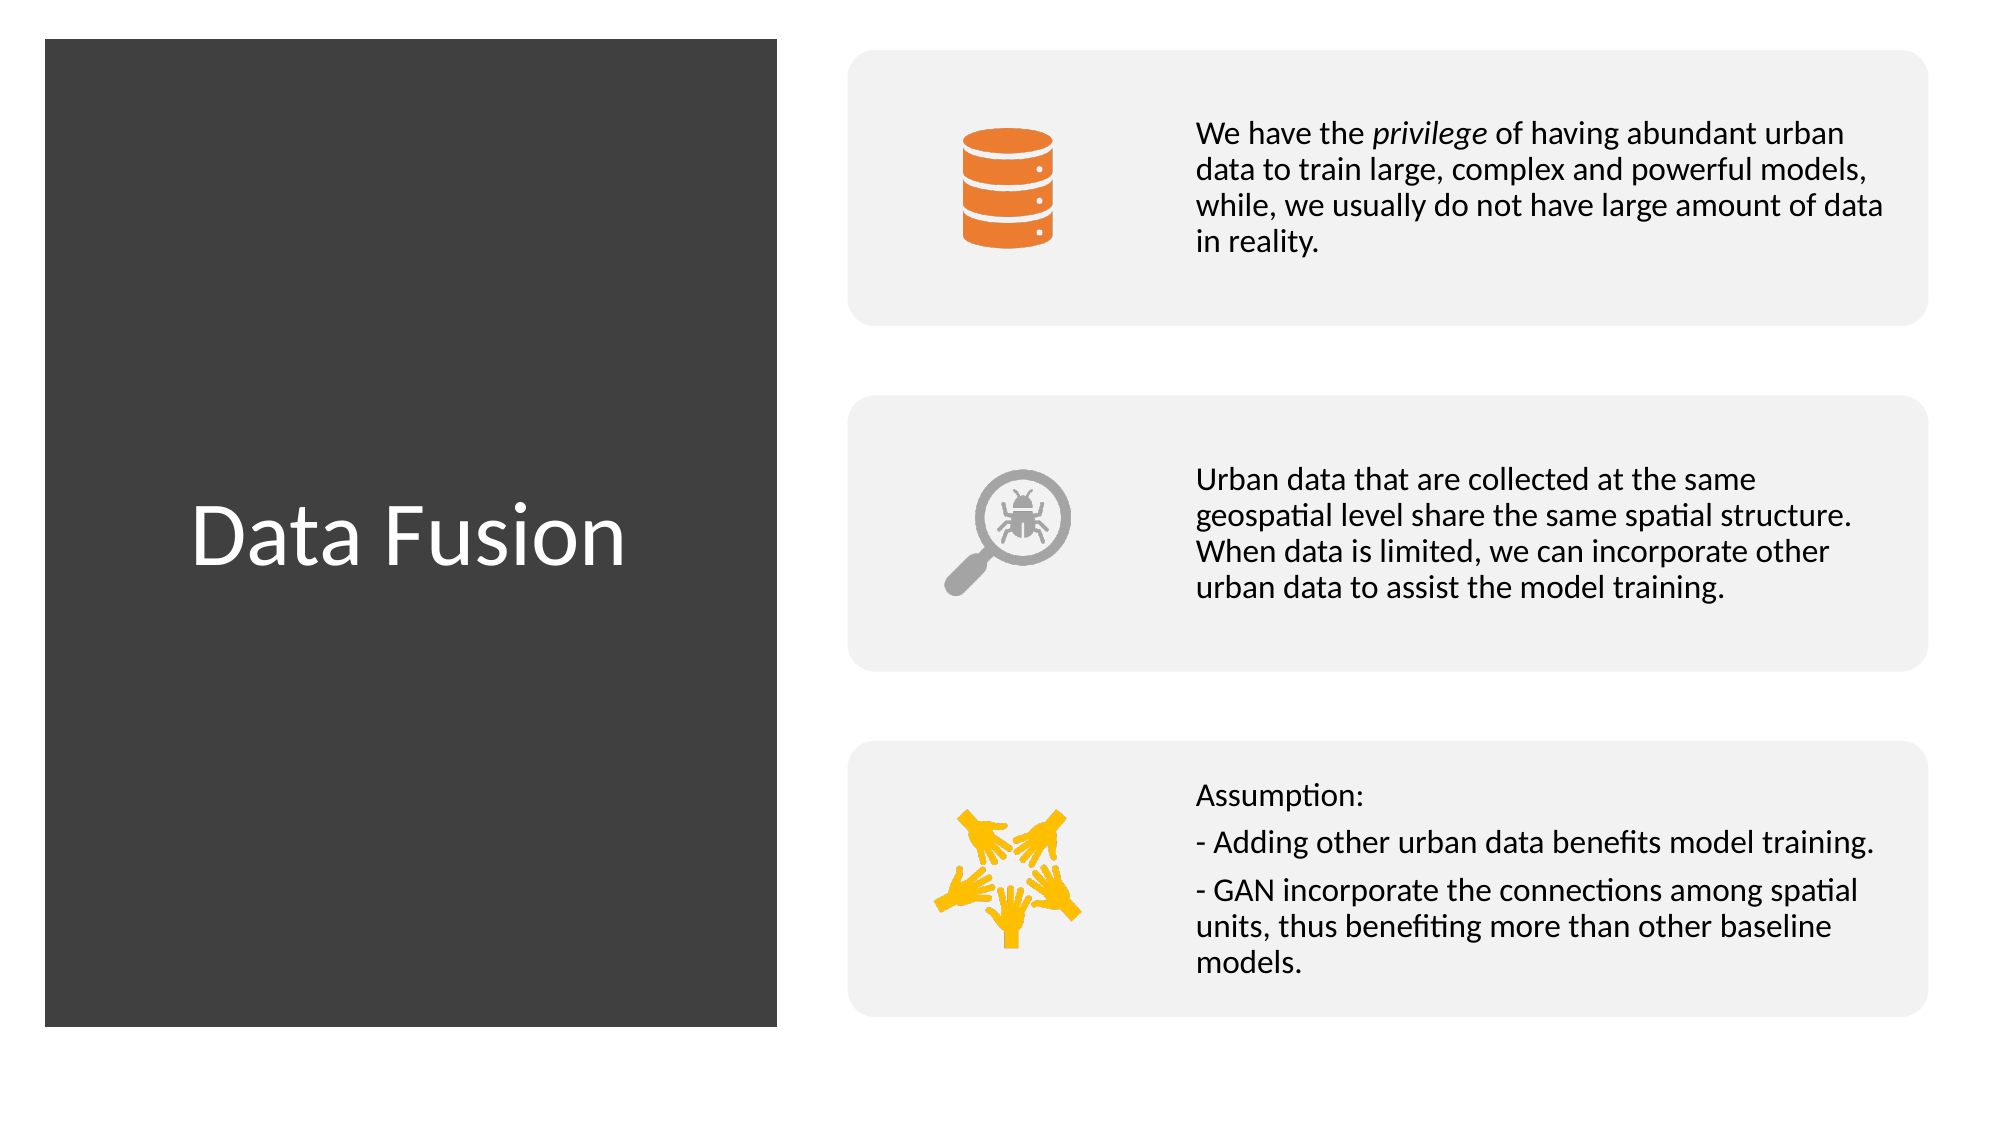

We have the privilege of having abundant urban data to train large, complex and powerful models, while, we usually do not have large amount of data in reality.
Urban data that are collected at the same geospatial level share the same spatial structure. When data is limited, we can incorporate other urban data to assist the model training.
Assumption:
- Adding other urban data benefits model training.
- GAN incorporate the connections among spatial units, thus benefiting more than other baseline models.
# Data Fusion